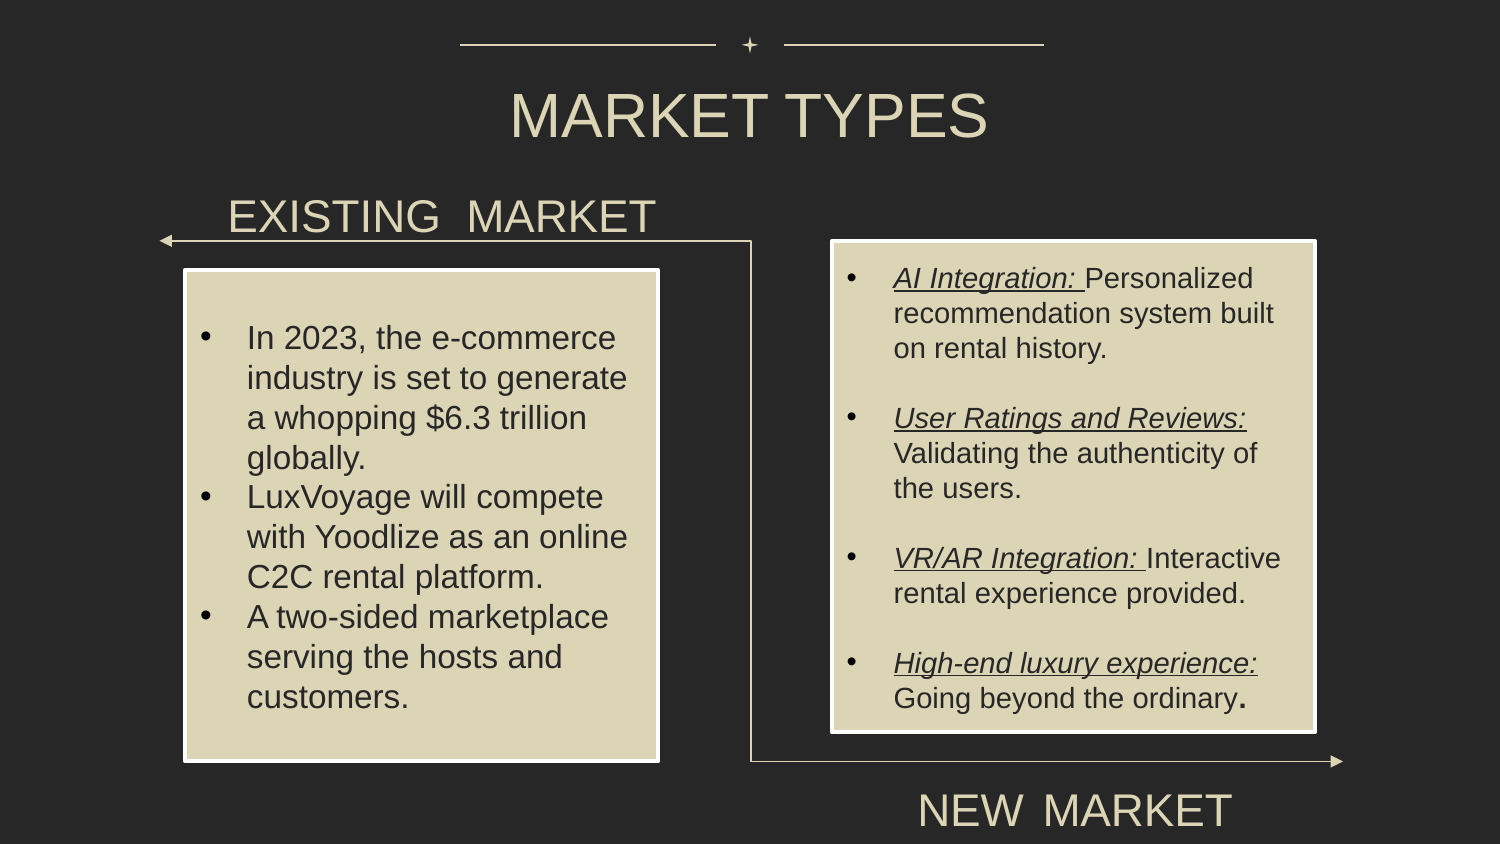

# MARKET TYPES
         EXISTING  MARKET

AI Integration: Personalized recommendation system built on rental history.

User Ratings and Reviews: Validating the authenticity of the users.

VR/AR Integration: Interactive rental experience provided.

High-end luxury experience: Going beyond the ordinary.

In 2023, the e-commerce industry is set to generate a whopping $6.3 trillion globally.
LuxVoyage will compete with Yoodlize as an online C2C rental platform.
A two-sided marketplace serving the hosts and customers.
	NEW  MARKET